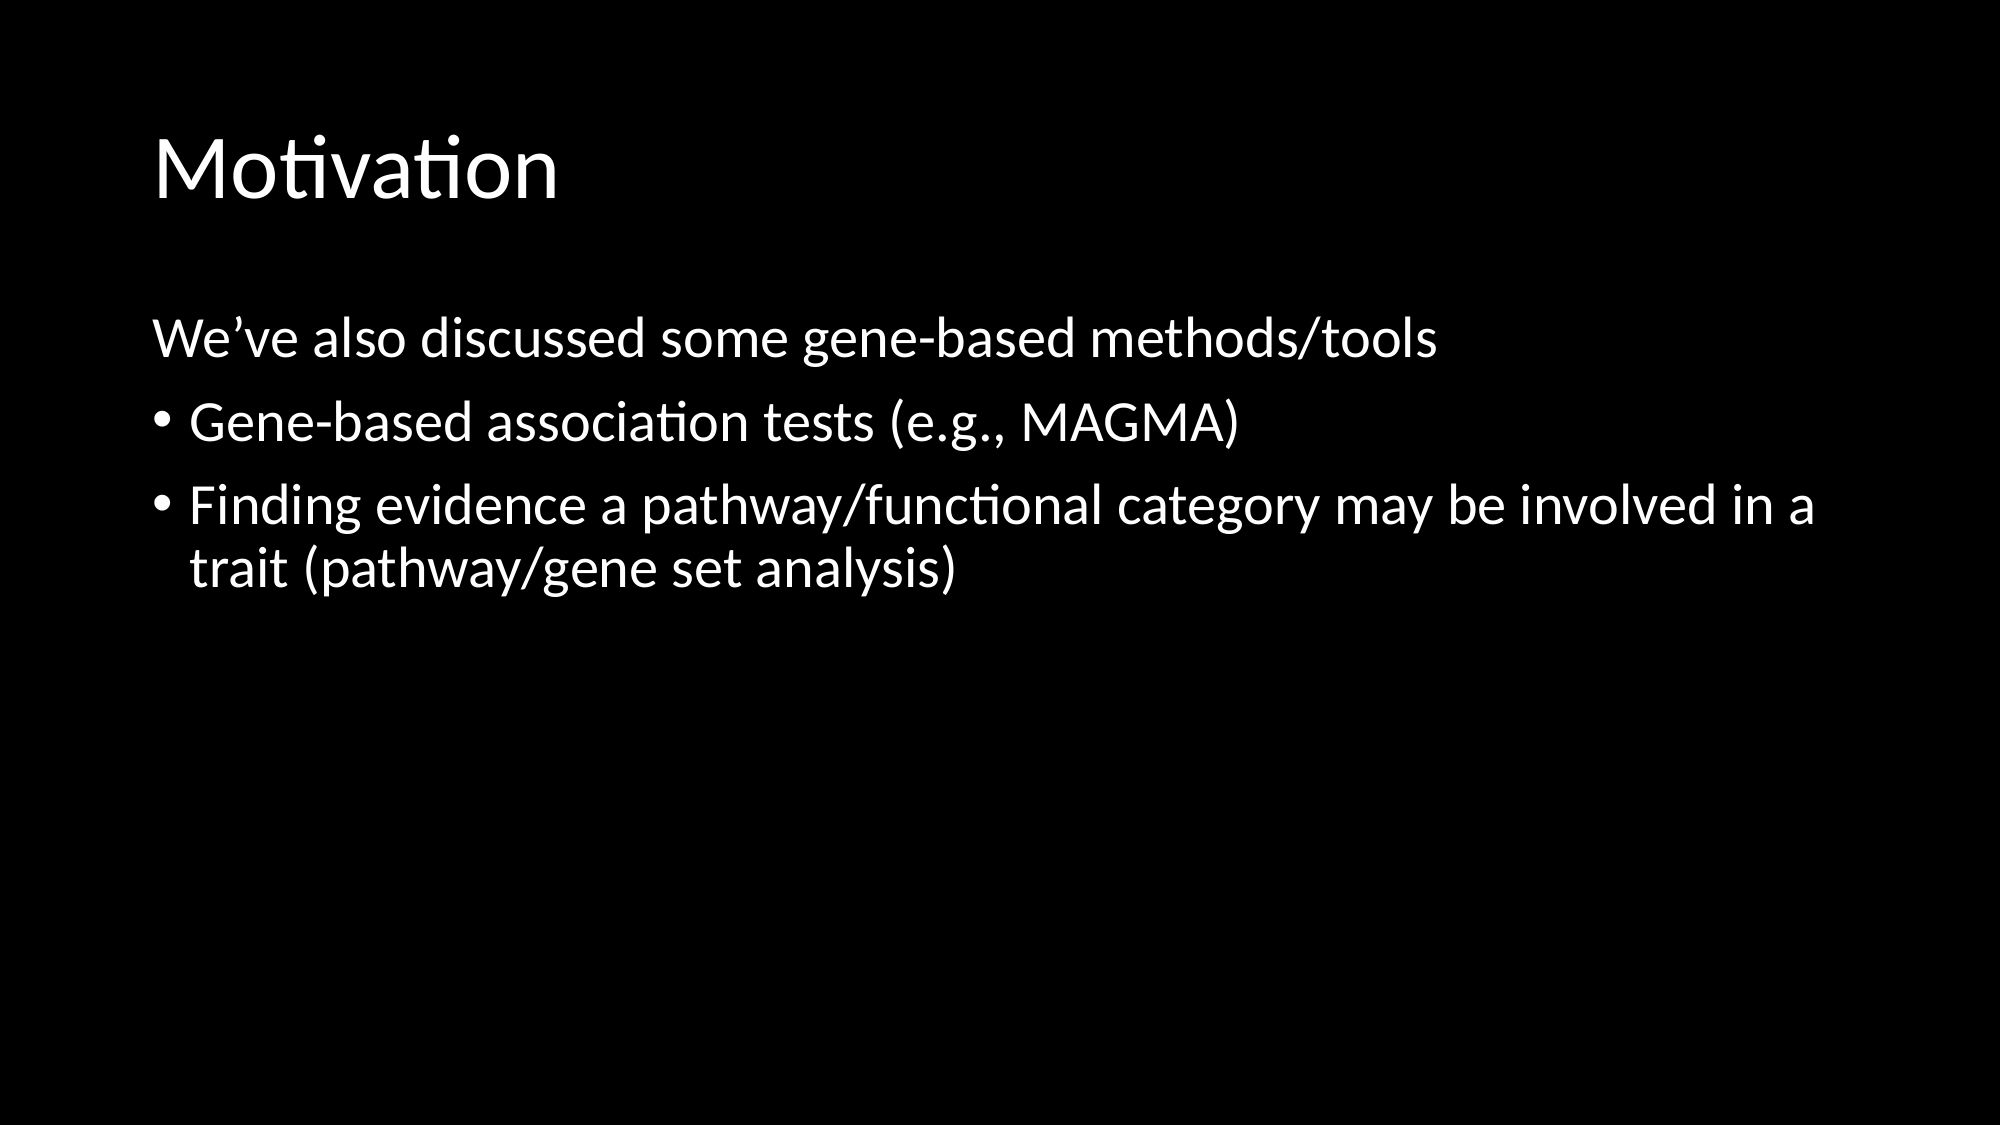

# Motivation
We’ve also discussed some gene-based methods/tools
Gene-based association tests (e.g., MAGMA)
Finding evidence a pathway/functional category may be involved in a trait (pathway/gene set analysis)